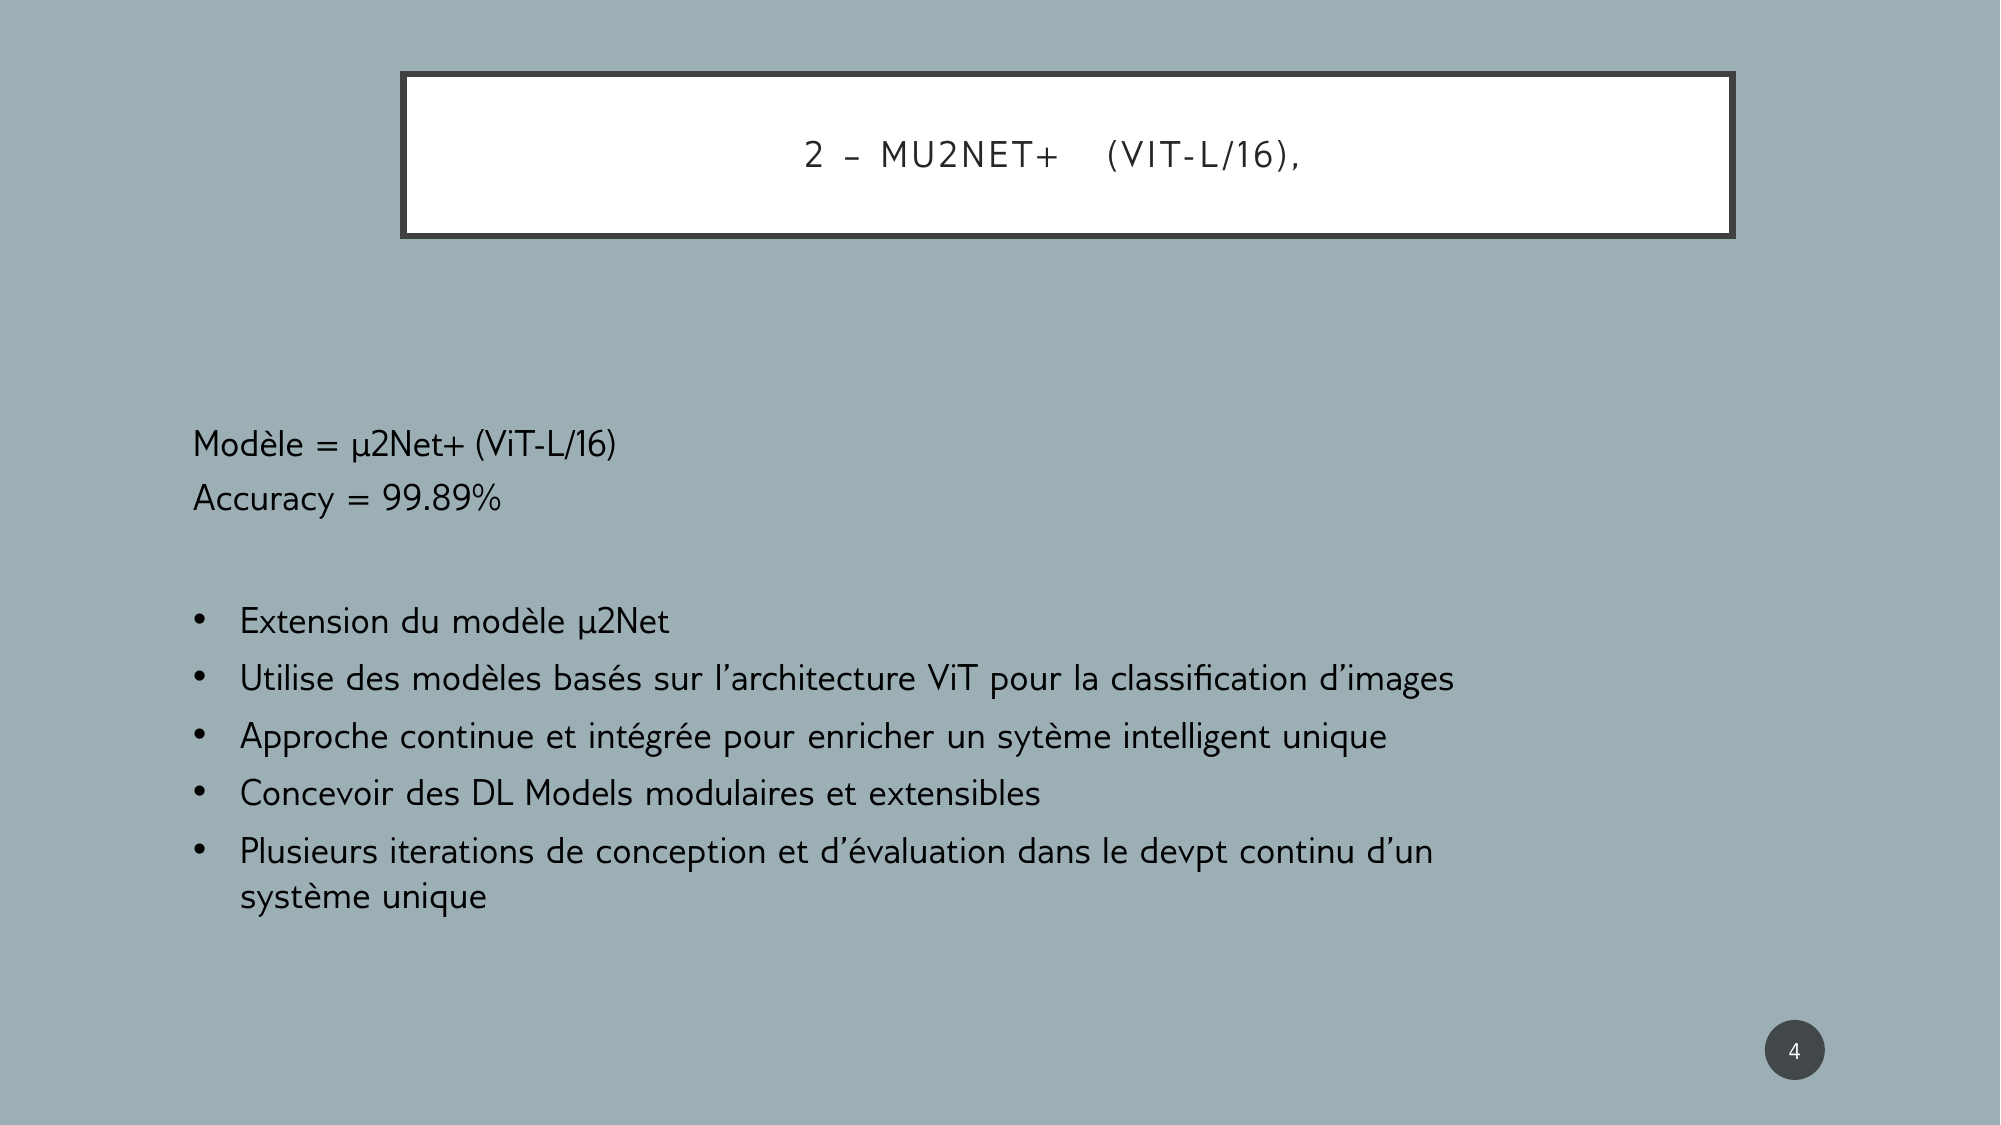

# 2 – mu2Net+   (ViT-L/16),

Modèle = µ2Net+ (ViT-L/16)
Accuracy = 99.89%
Extension du modèle µ2Net
Utilise des modèles basés sur l’architecture ViT pour la classification d’images
Approche continue et intégrée pour enricher un sytème intelligent unique
Concevoir des DL Models modulaires et extensibles
Plusieurs iterations de conception et d’évaluation dans le devpt continu d’un système unique
4